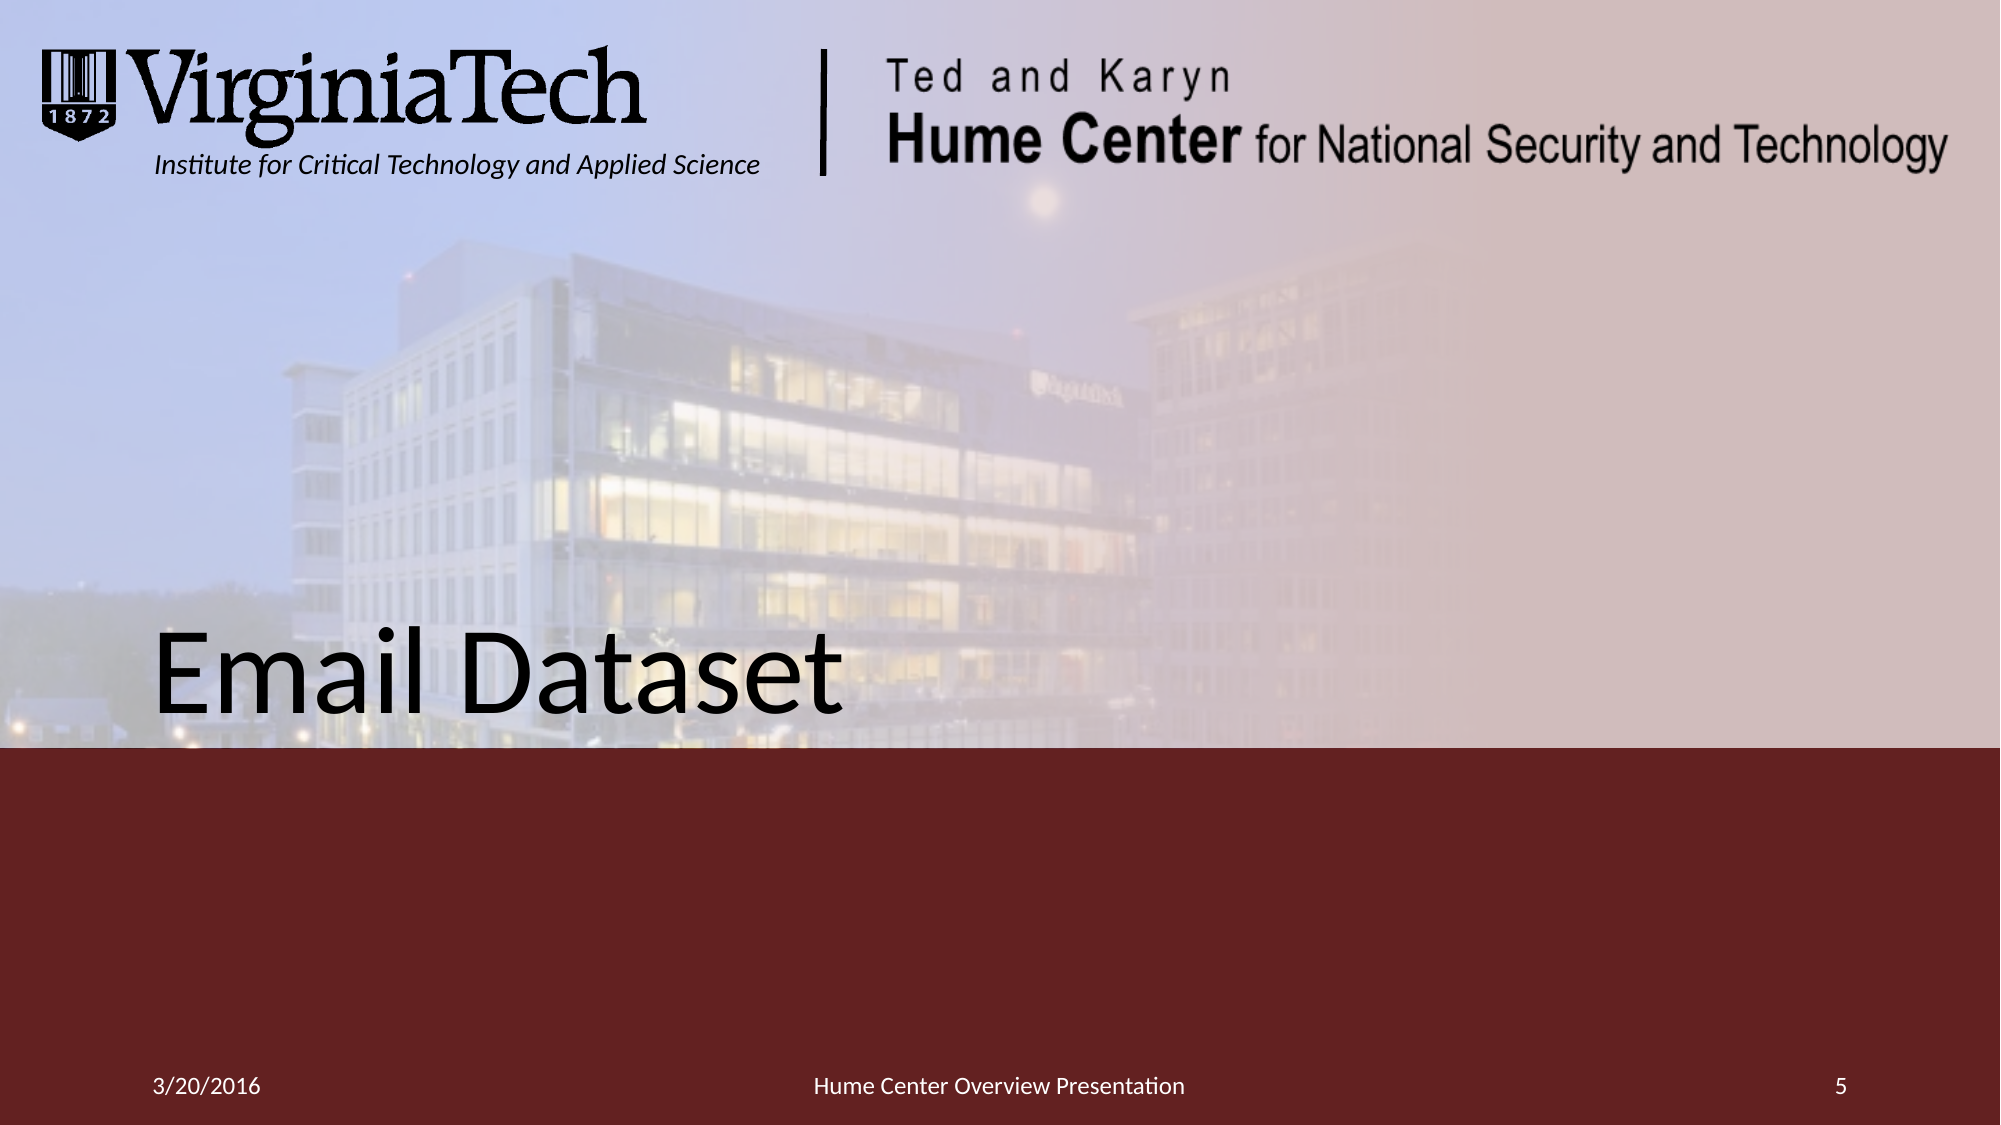

# Email Dataset

3/20/2016
Hume Center Overview Presentation
5